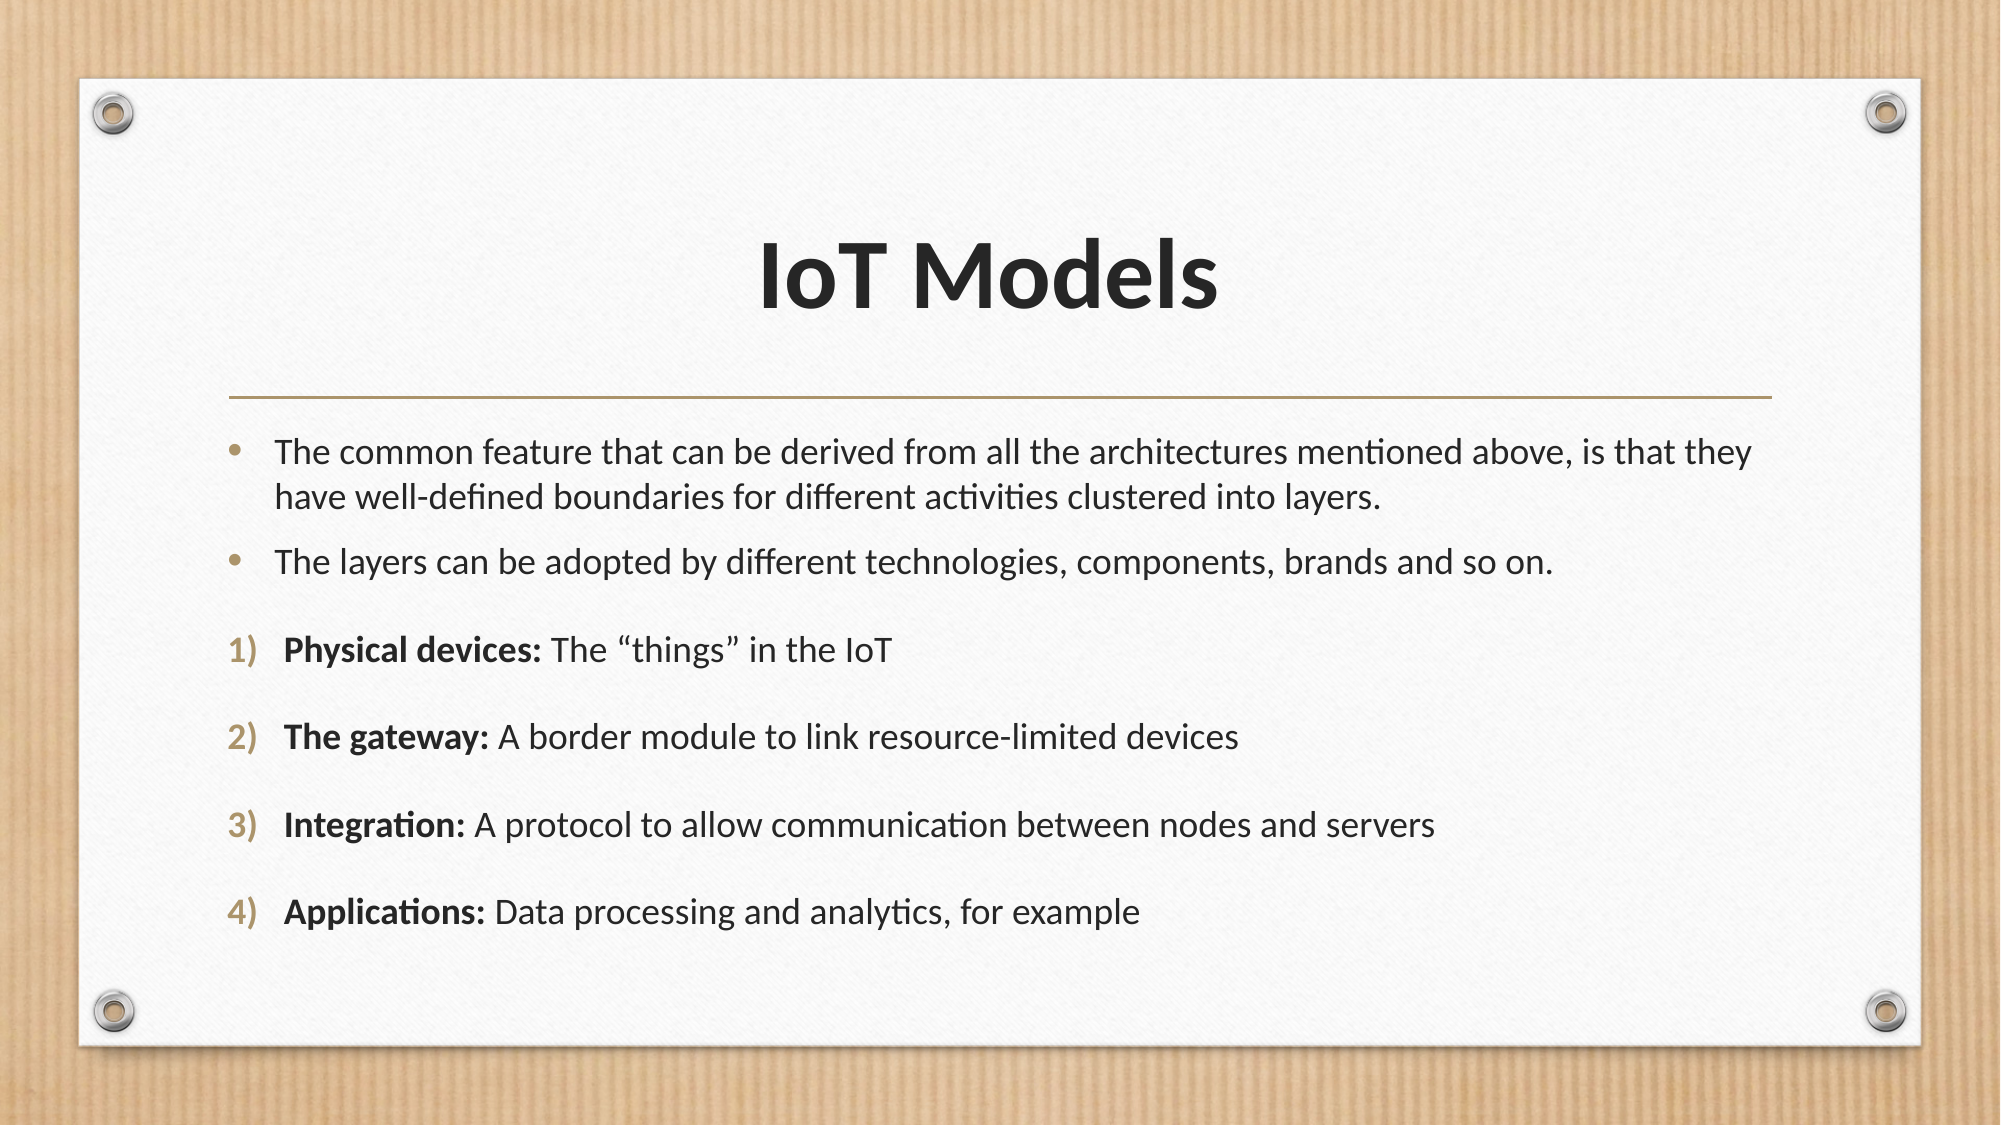

# IoT Models
The common feature that can be derived from all the architectures mentioned above, is that they have well-defined boundaries for different activities clustered into layers.
The layers can be adopted by different technologies, components, brands and so on.
Physical devices: The “things” in the IoT
The gateway: A border module to link resource-limited devices
Integration: A protocol to allow communication between nodes and servers
Applications: Data processing and analytics, for example